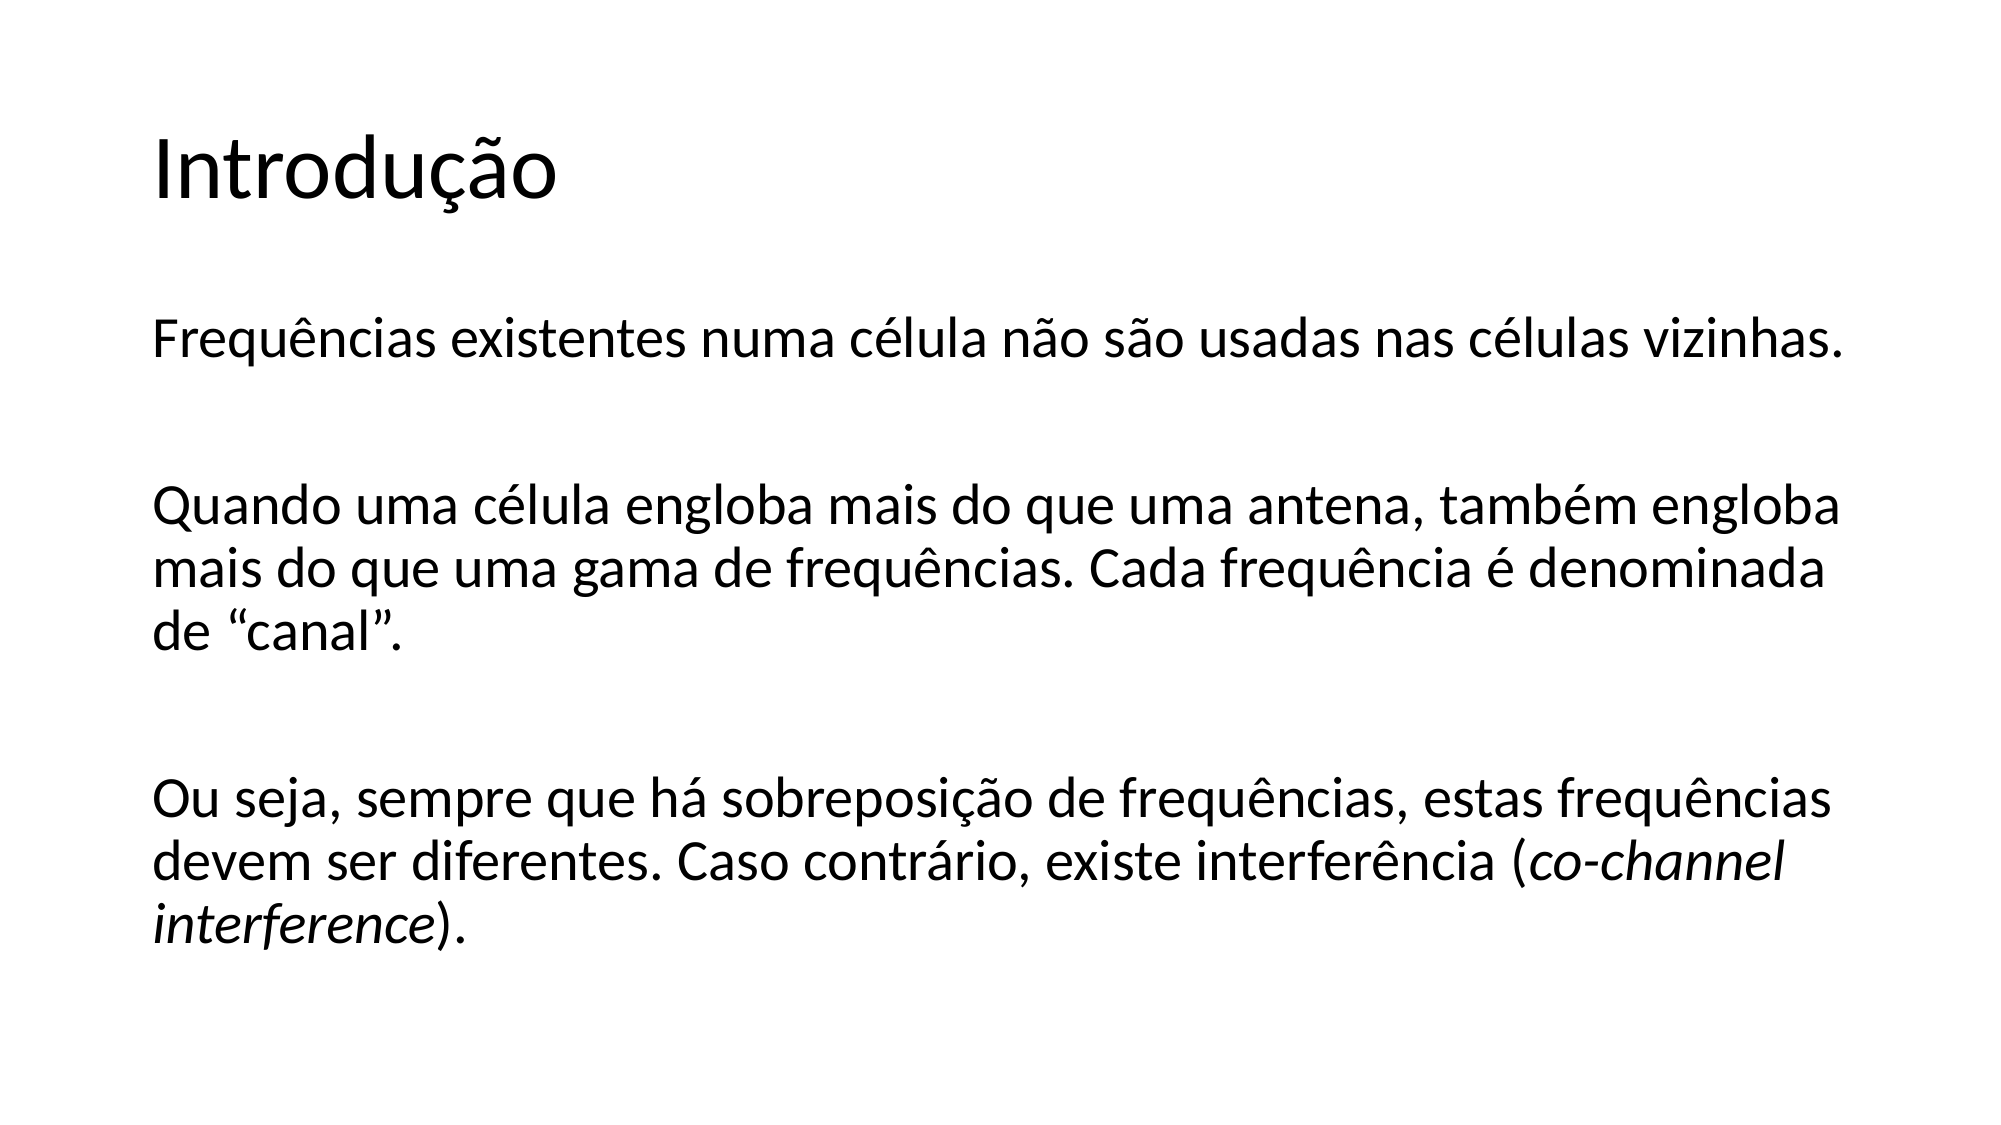

# Introdução
Frequências existentes numa célula não são usadas nas células vizinhas.

Quando uma célula engloba mais do que uma antena, também engloba mais do que uma gama de frequências. Cada frequência é denominada de “canal”.

Ou seja, sempre que há sobreposição de frequências, estas frequências devem ser diferentes. Caso contrário, existe interferência (co-channel interference).